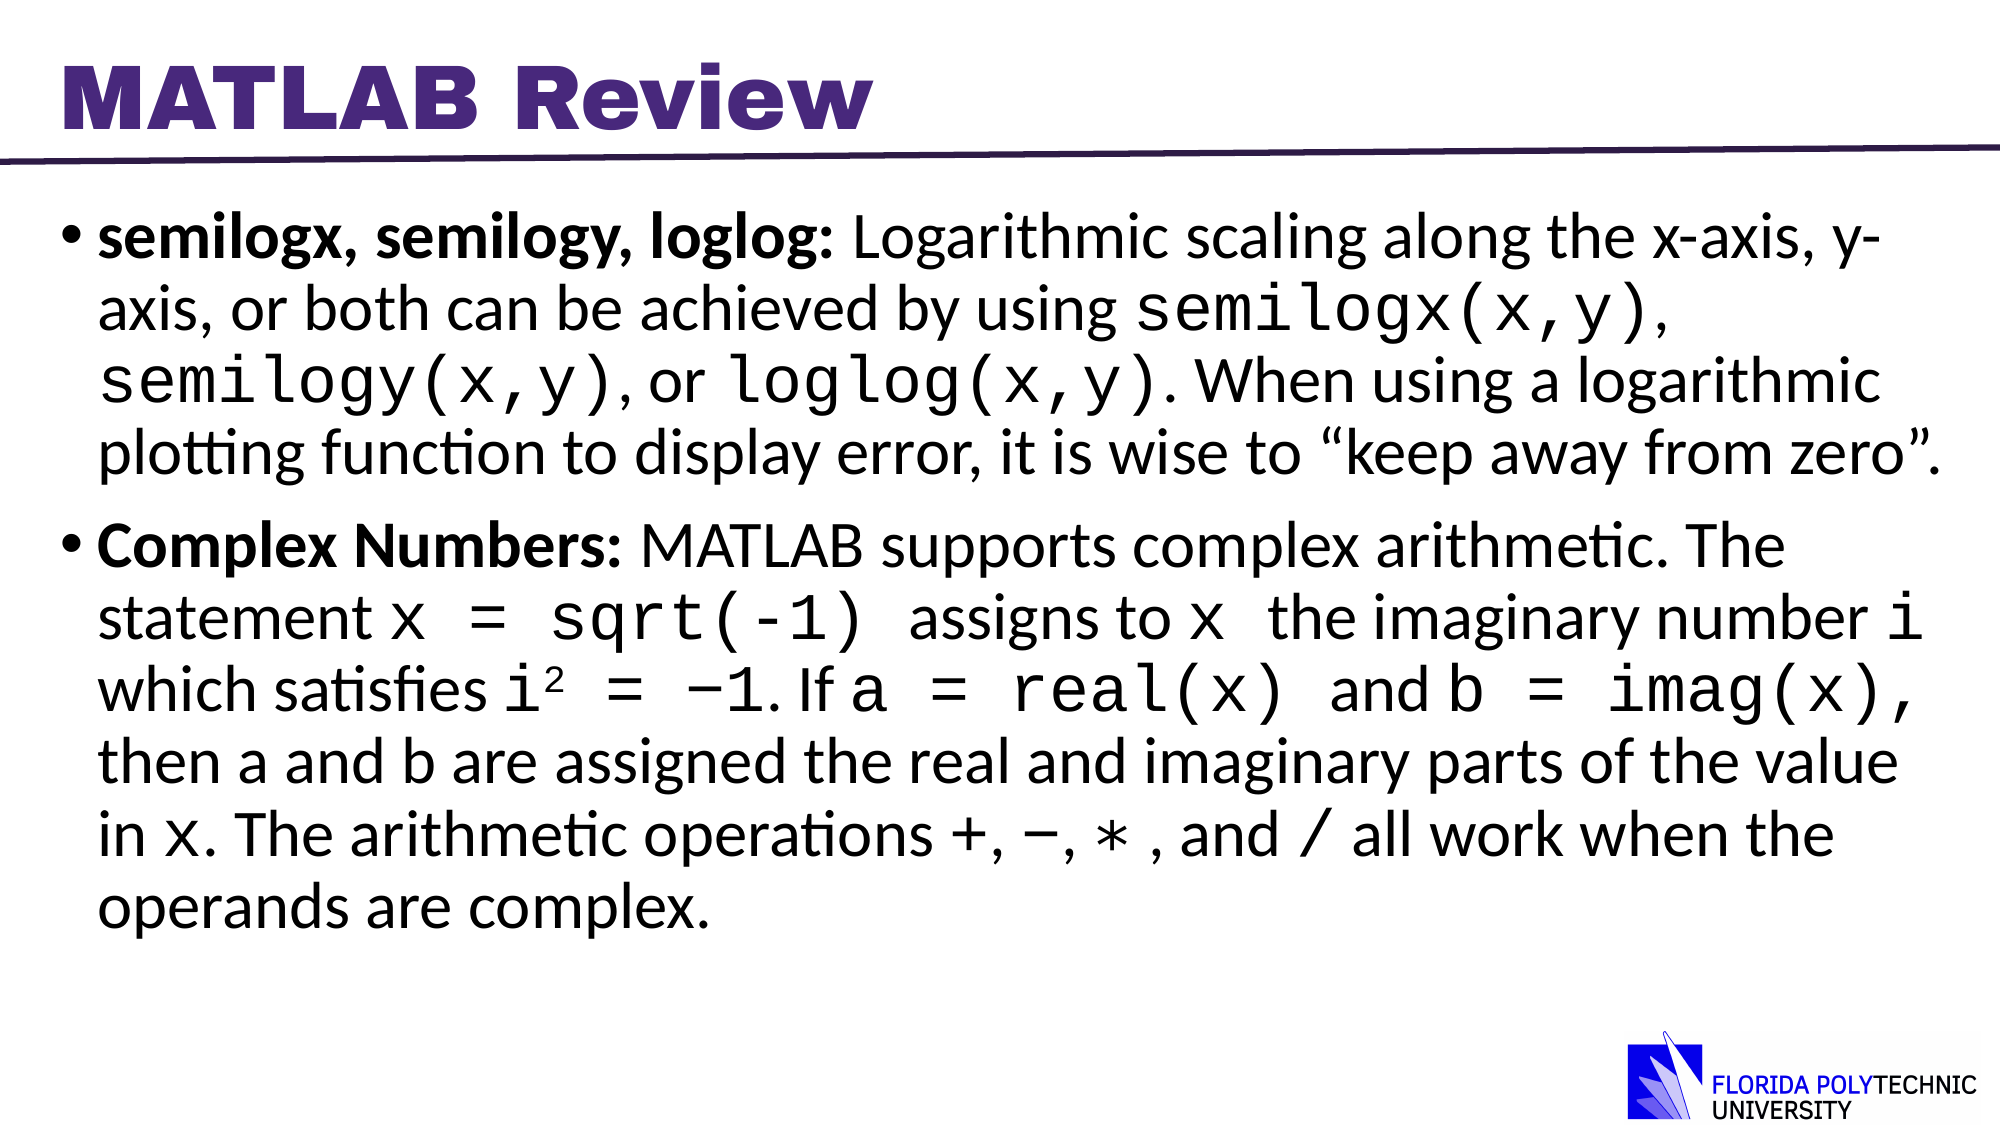

# MATLAB Review
semilogx, semilogy, loglog: Logarithmic scaling along the x-axis, y-axis, or both can be achieved by using semilogx(x,y), semilogy(x,y), or loglog(x,y). When using a logarithmic plotting function to display error, it is wise to “keep away from zero”.
Complex Numbers: MATLAB supports complex arithmetic. The statement x = sqrt(-1) assigns to x the imaginary number i which satisﬁes i2 = −1. If a = real(x) and b = imag(x), then a and b are assigned the real and imaginary parts of the value in x. The arithmetic operations +, −, ∗ , and / all work when the operands are complex.